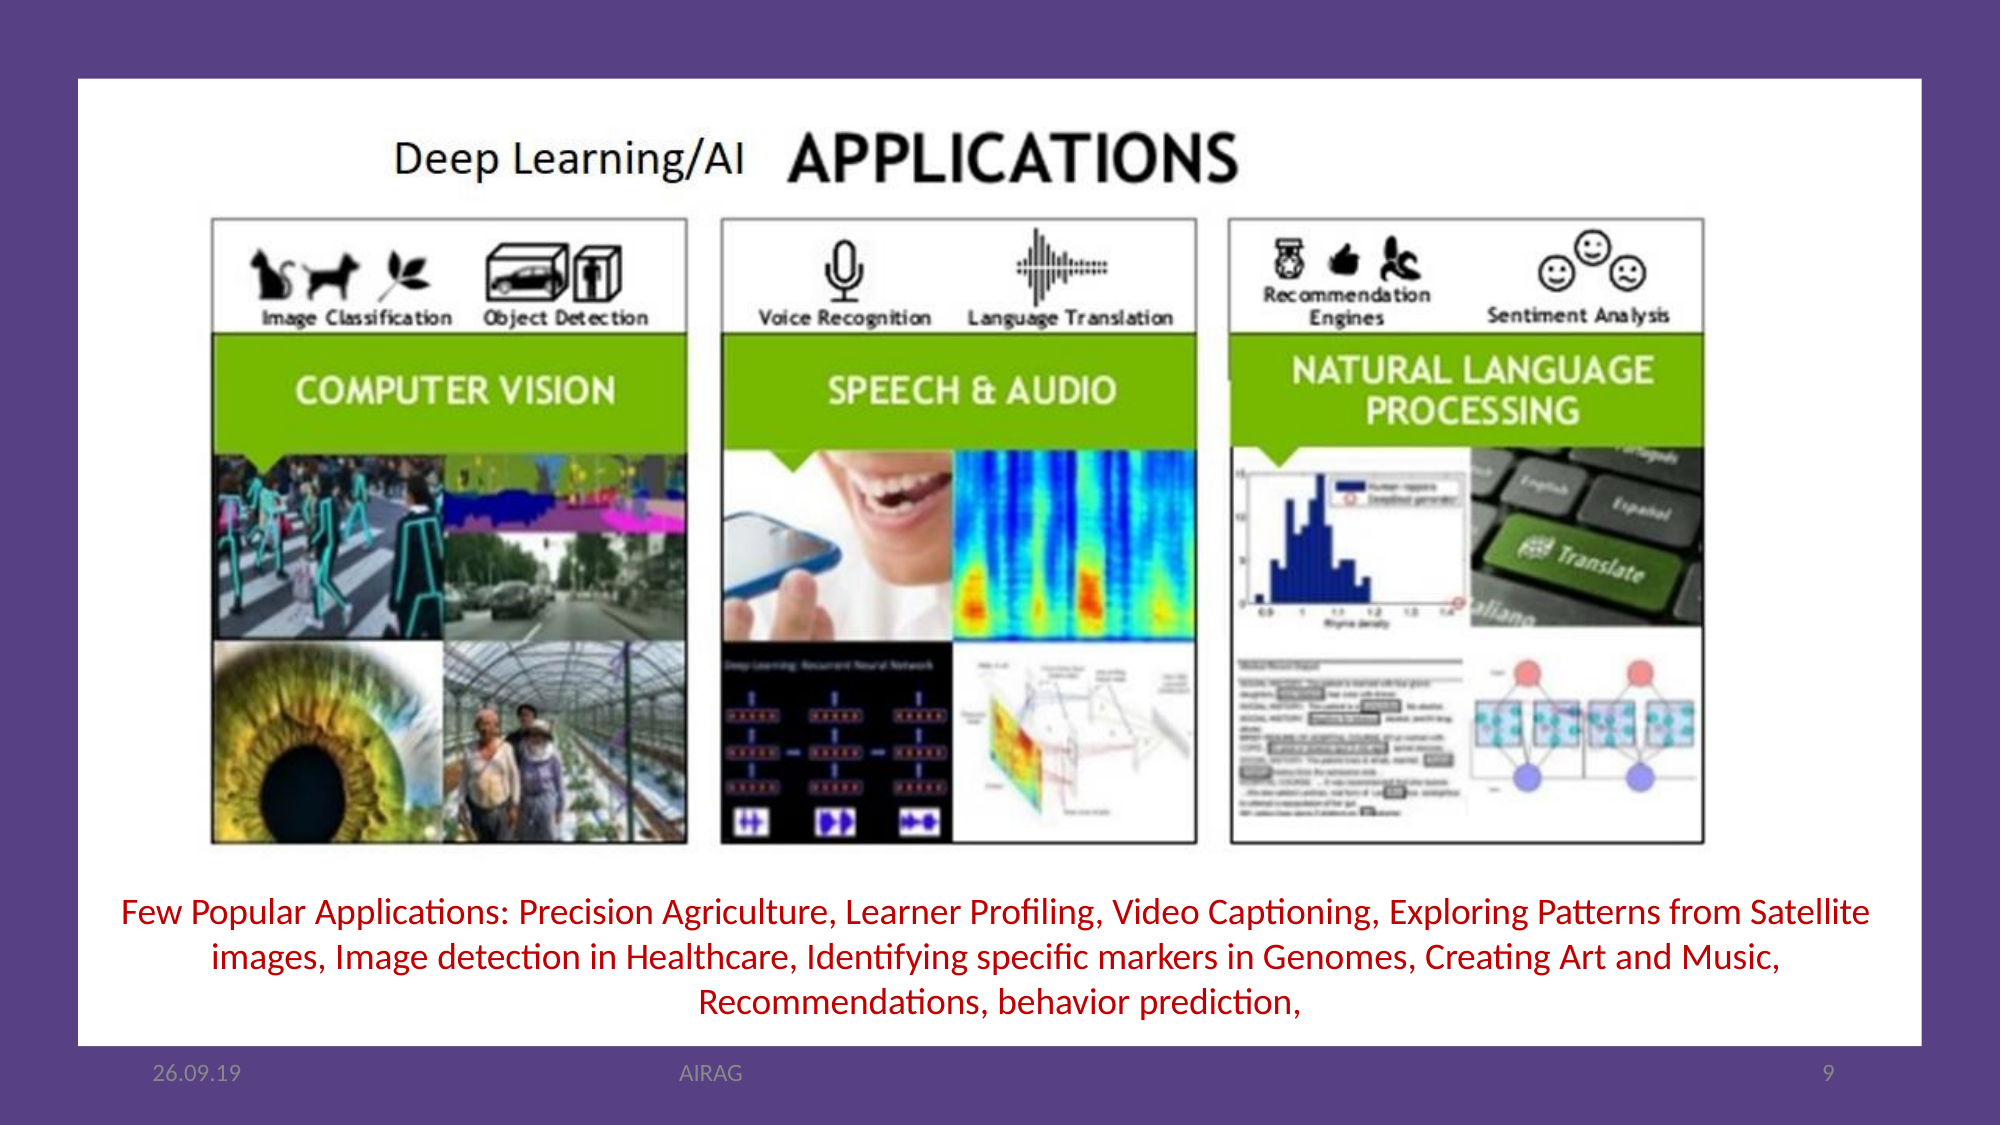

Few Popular Applications: Precision Agriculture, Learner Profiling, Video Captioning, Exploring Patterns from Satellite  images, Image detection in Healthcare, Identifying specific markers in Genomes, Creating Art and Music,  Recommendations, behavior prediction,
26.09.19
AIRAG
9